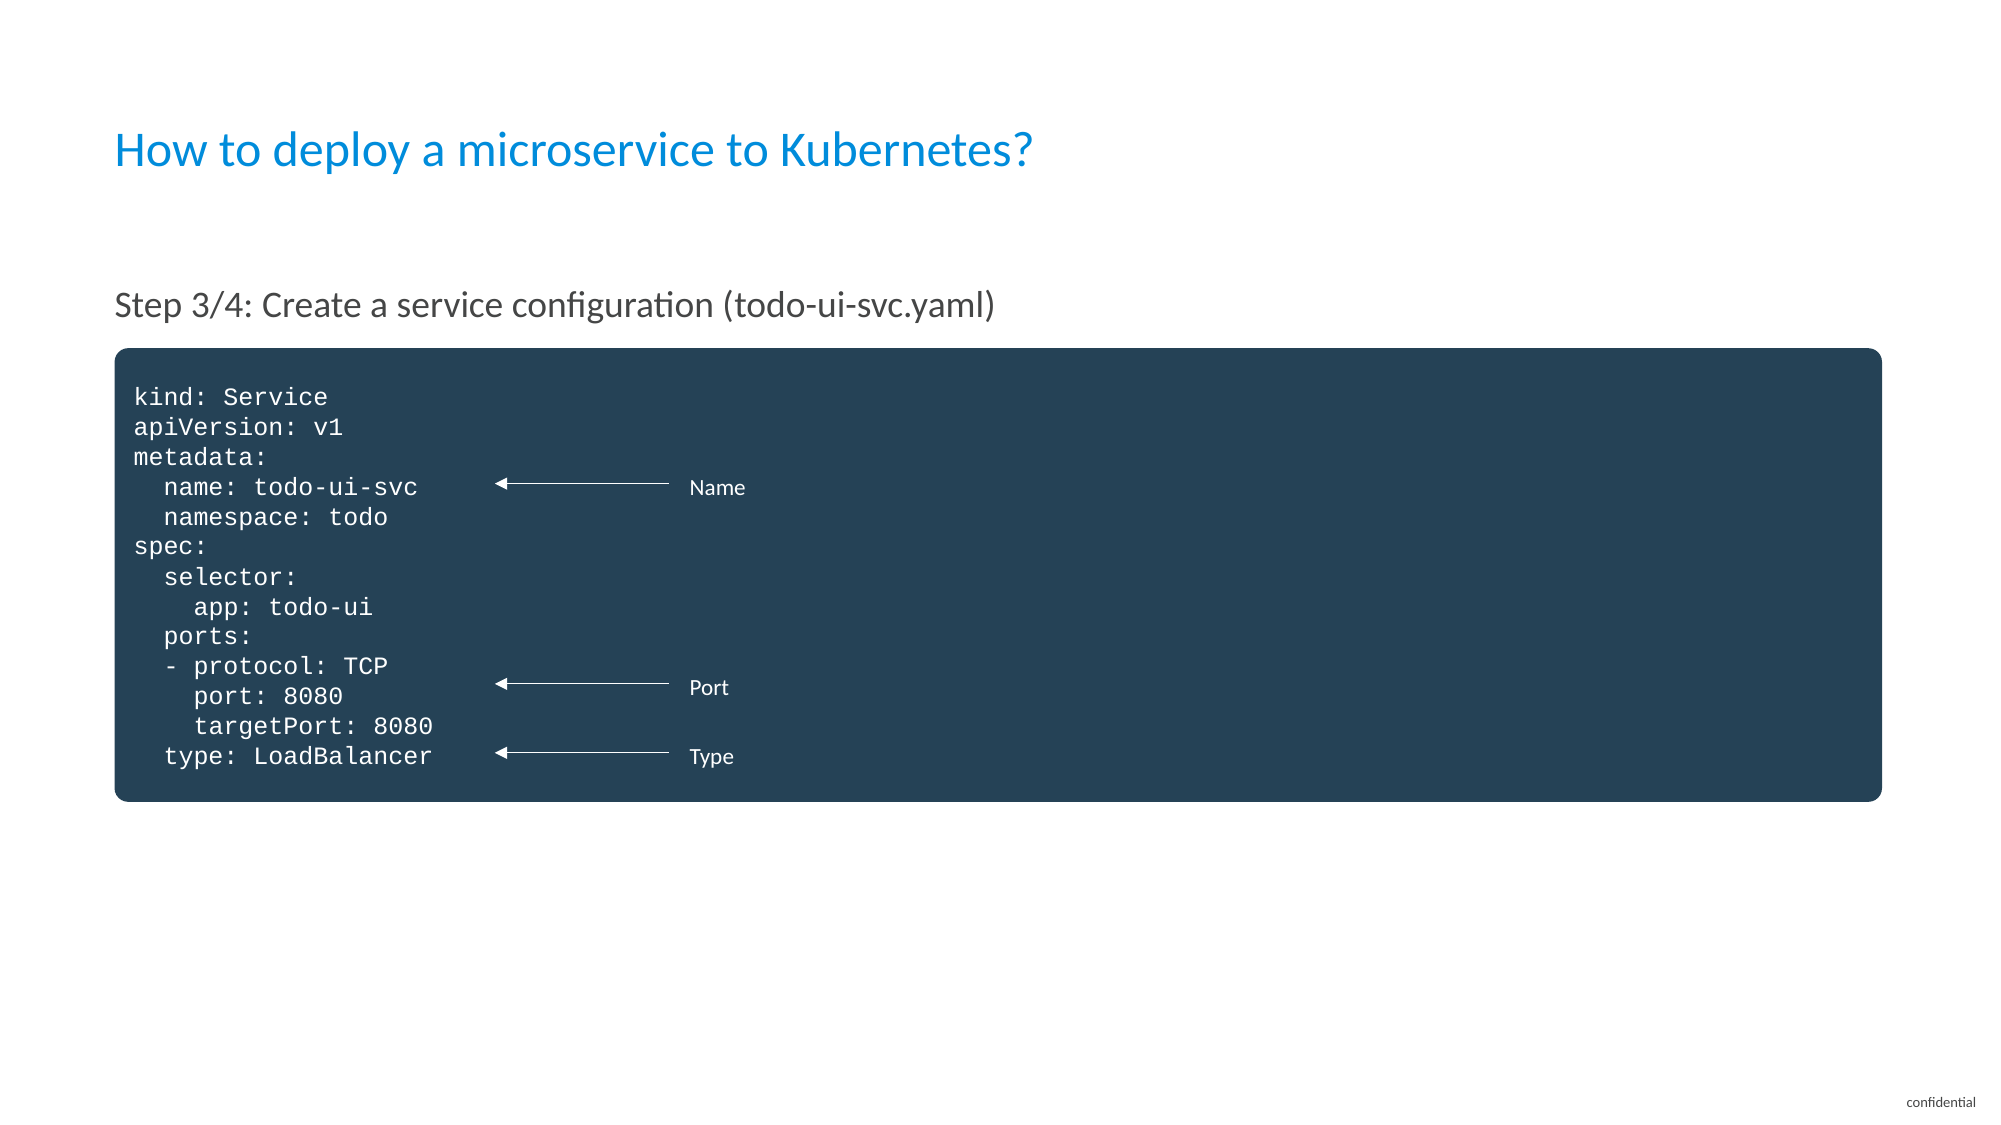

How to deploy a microservice to Kubernetes?

Step 3/4: Create a service configuration (todo-ui-svc.yaml)
kind: Service
apiVersion: v1
metadata:
  name: todo-ui-svc
  namespace: todo
spec:
  selector:
    app: todo-ui
  ports:
  - protocol: TCP
    port: 8080
    targetPort: 8080
  type: LoadBalancer
Name
Port
Type